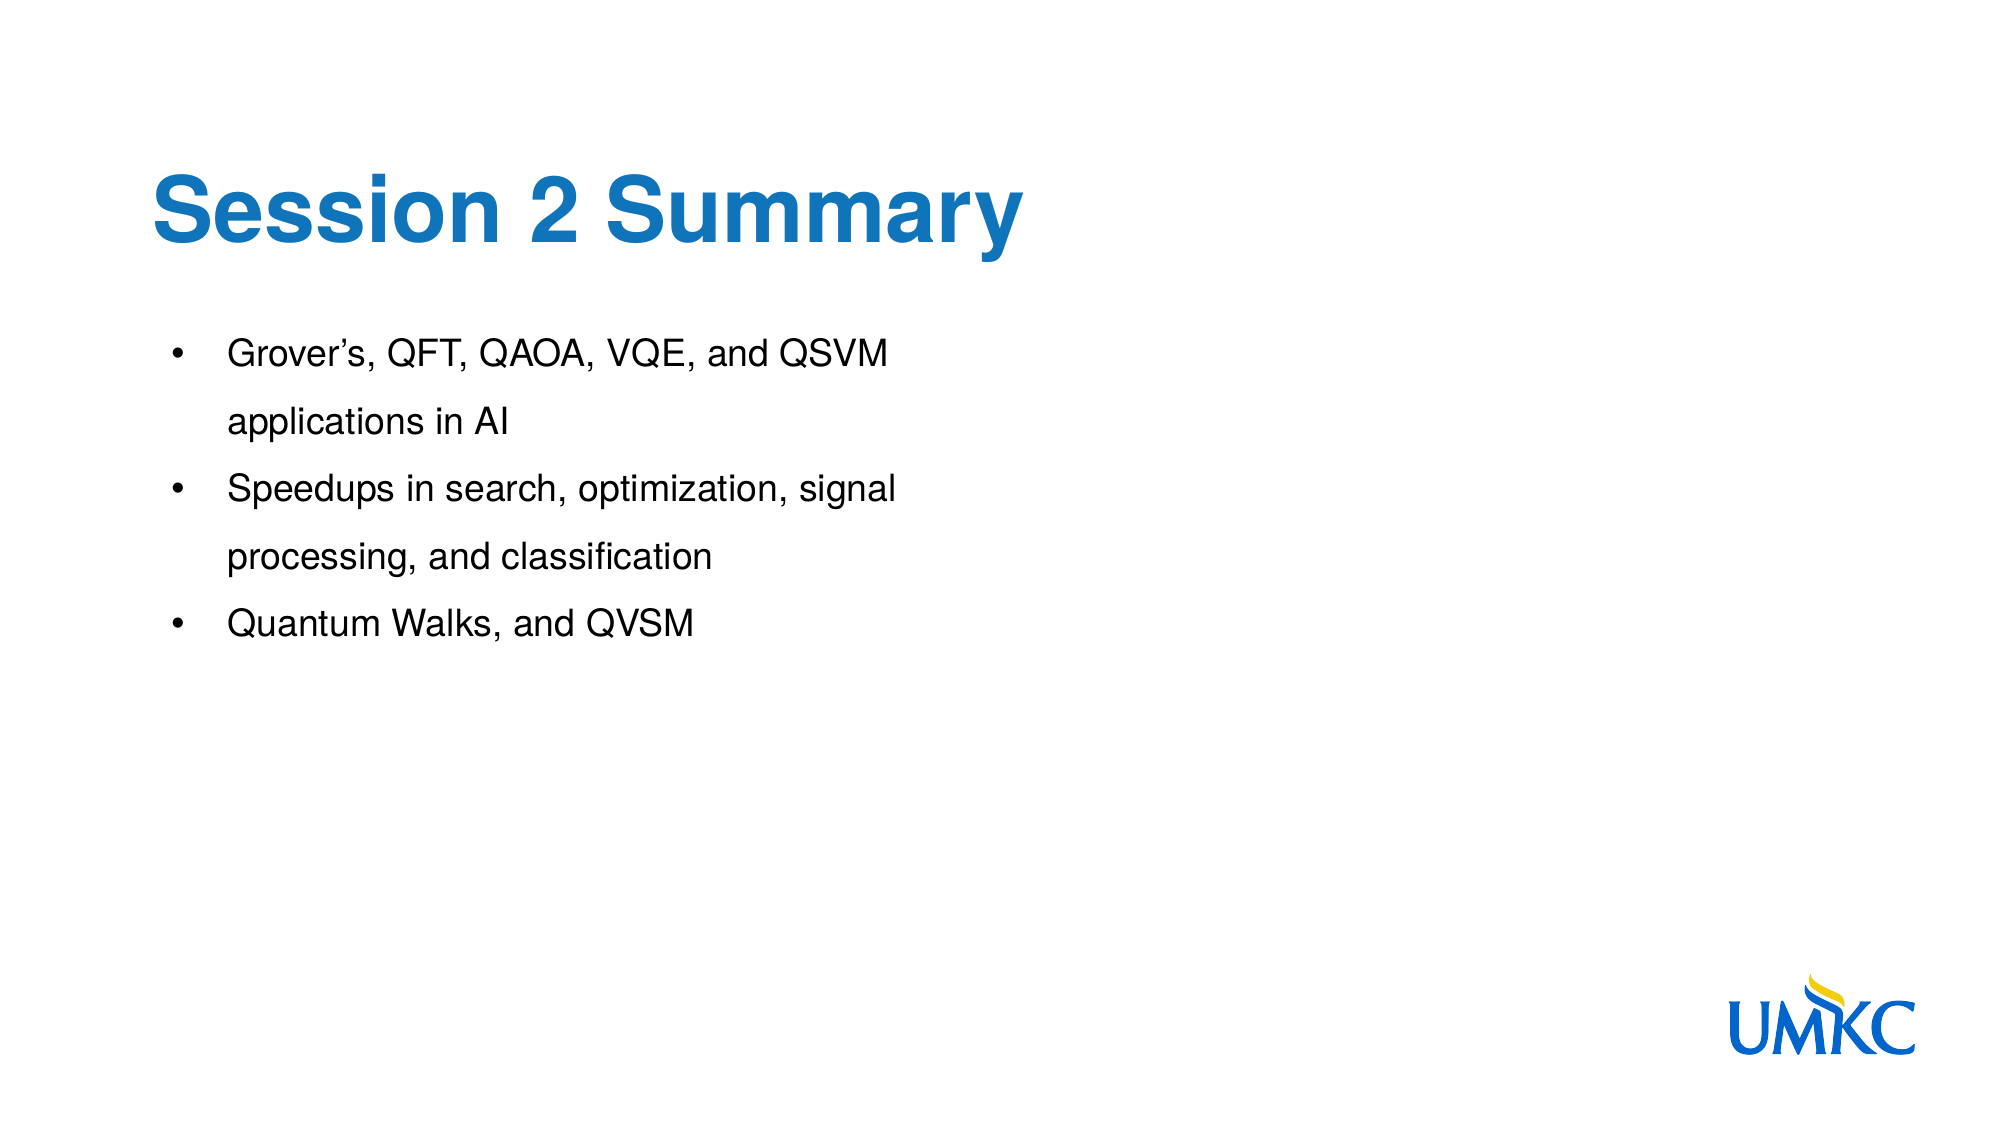

# Session 2 Summary
Grover’s, QFT, QAOA, VQE, and QSVM applications in AI
Speedups in search, optimization, signal processing, and classification
Quantum Walks, and QVSM